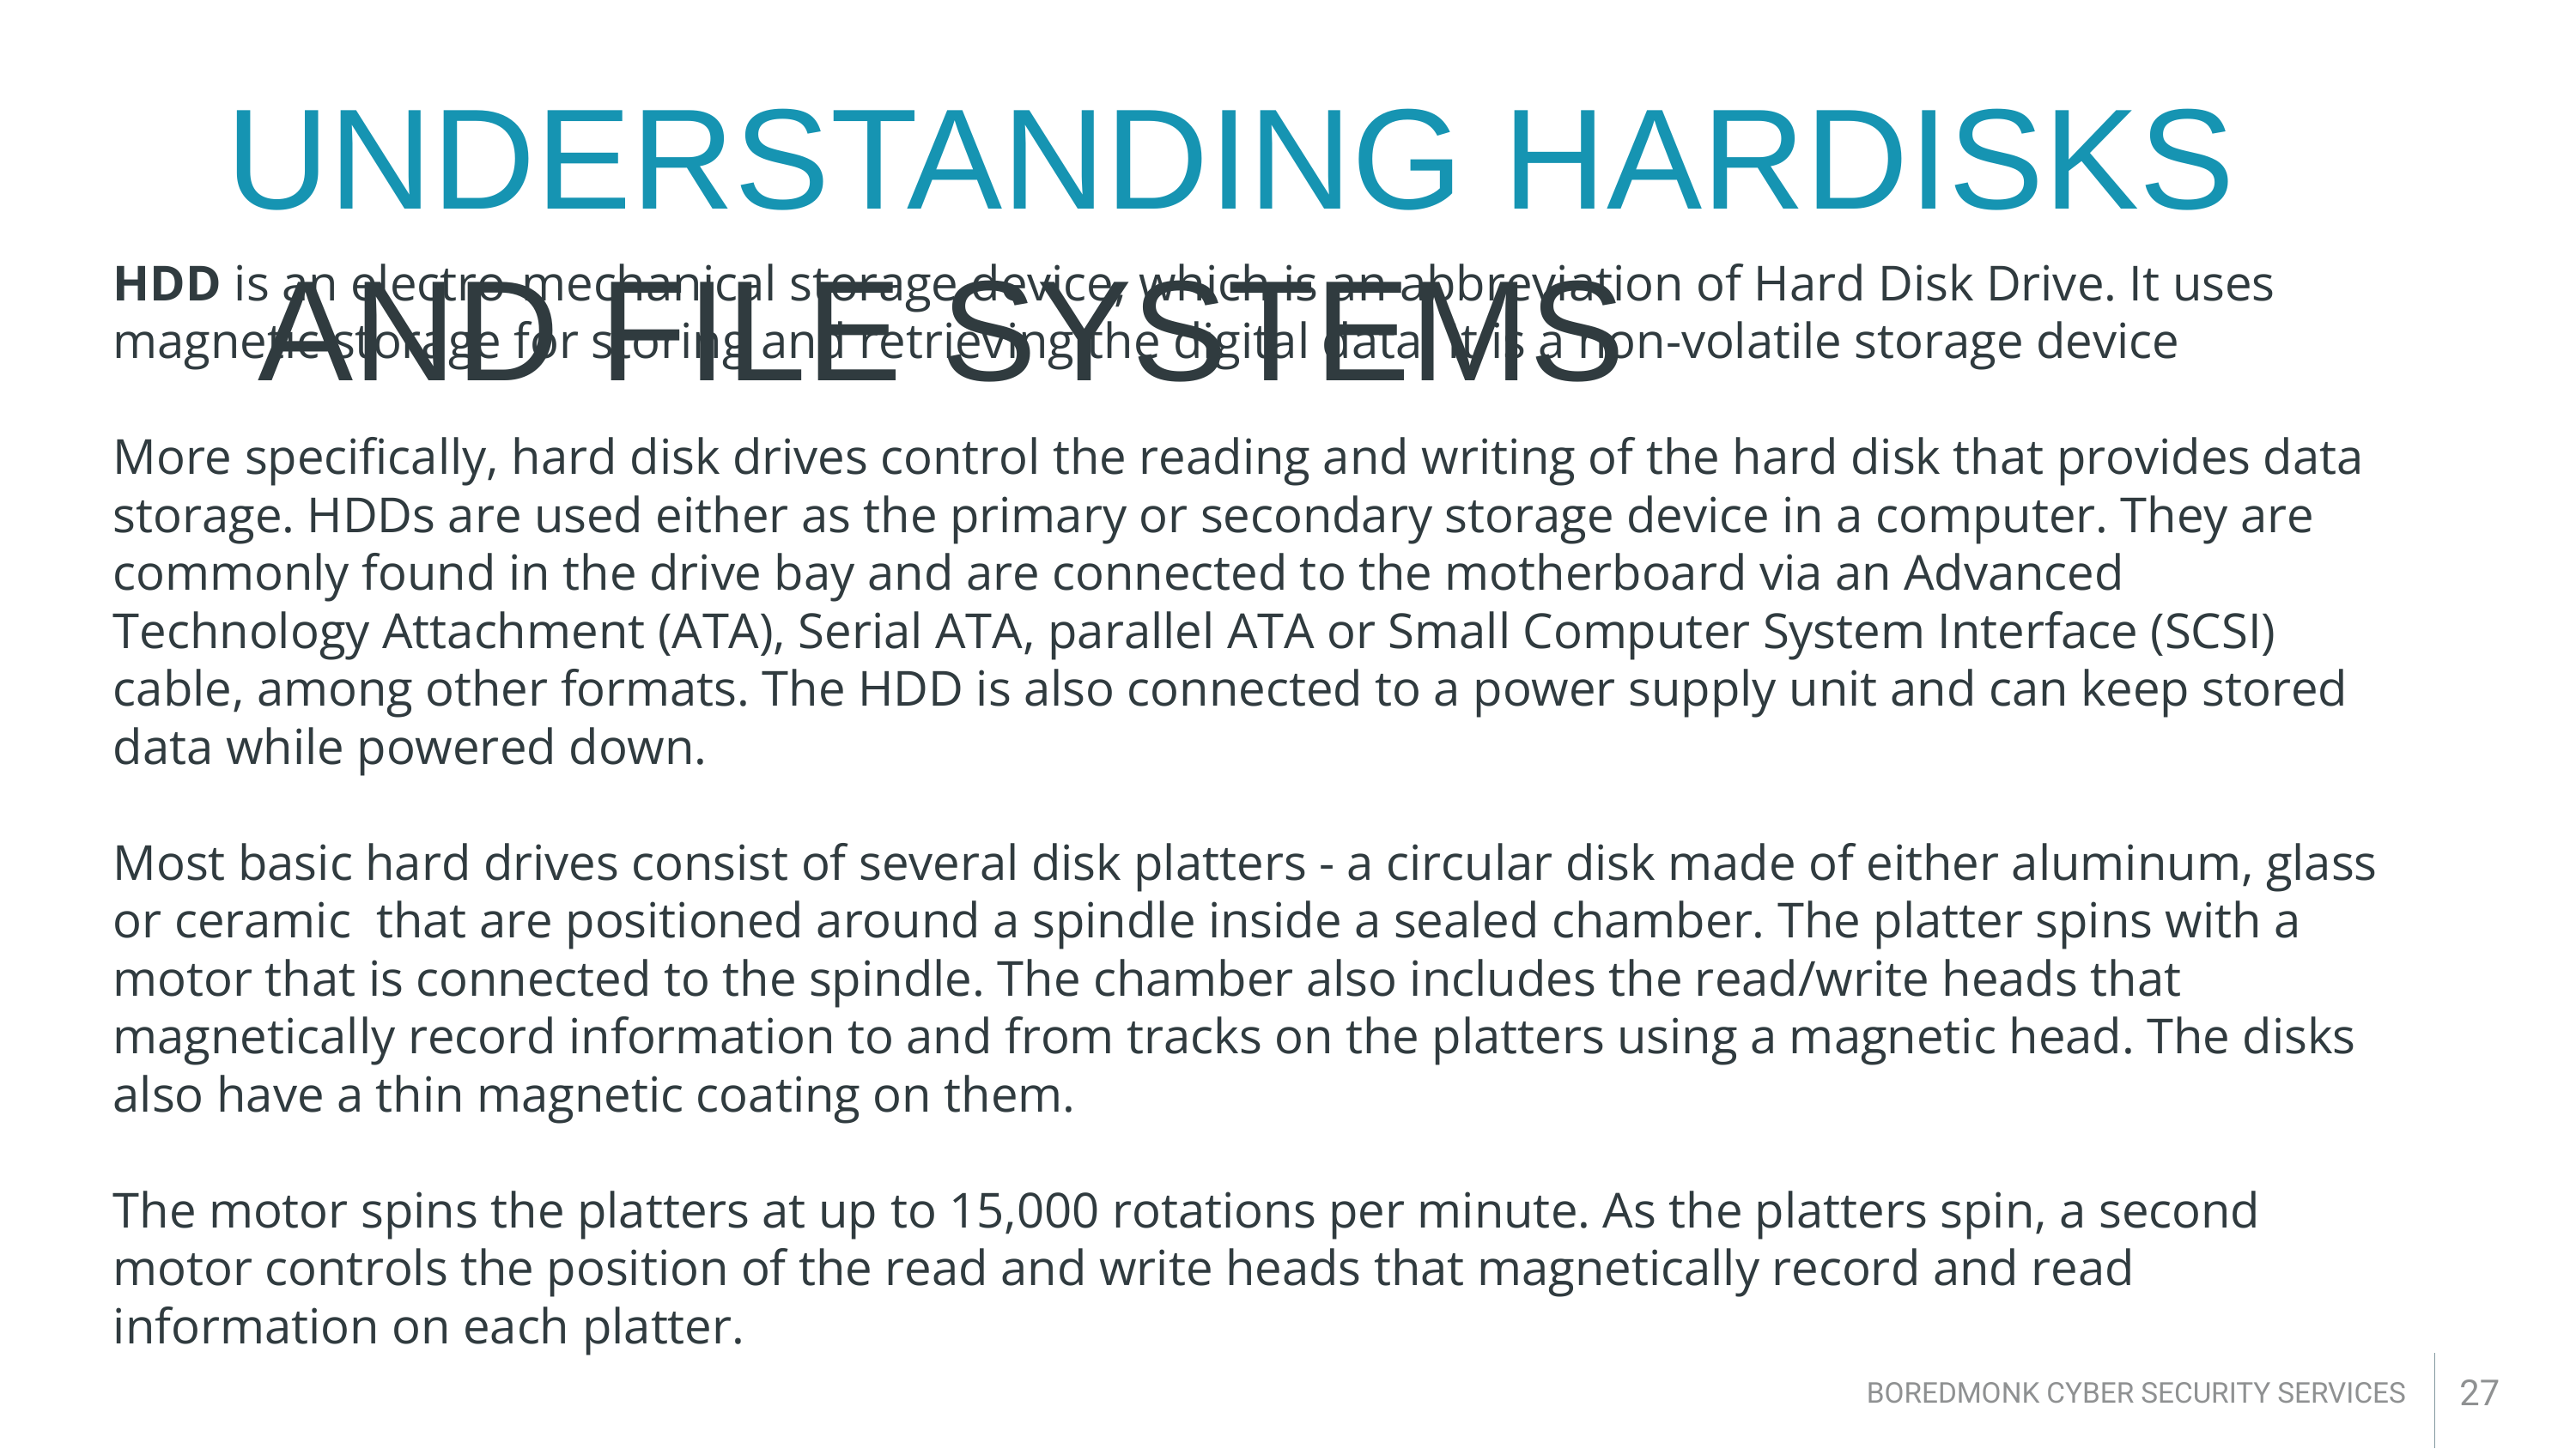

UNDERSTANDING HARDISKS  AND FILE SYSTEMS
HDD is an electro-mechanical storage device, which is an abbreviation of Hard Disk Drive. It uses magnetic storage for storing and retrieving the digital data. It is a non-volatile storage device

More specifically, hard disk drives control the reading and writing of the hard disk that provides data storage. HDDs are used either as the primary or secondary storage device in a computer. They are commonly found in the drive bay and are connected to the motherboard via an Advanced Technology Attachment (ATA), Serial ATA, parallel ATA or Small Computer System Interface (SCSI) cable, among other formats. The HDD is also connected to a power supply unit and can keep stored data while powered down.

Most basic hard drives consist of several disk platters - a circular disk made of either aluminum, glass or ceramic  that are positioned around a spindle inside a sealed chamber. The platter spins with a motor that is connected to the spindle. The chamber also includes the read/write heads that magnetically record information to and from tracks on the platters using a magnetic head. The disks also have a thin magnetic coating on them.

The motor spins the platters at up to 15,000 rotations per minute. As the platters spin, a second motor controls the position of the read and write heads that magnetically record and read information on each platter.

27
BOREDMONK CYBER SECURITY SERVICES